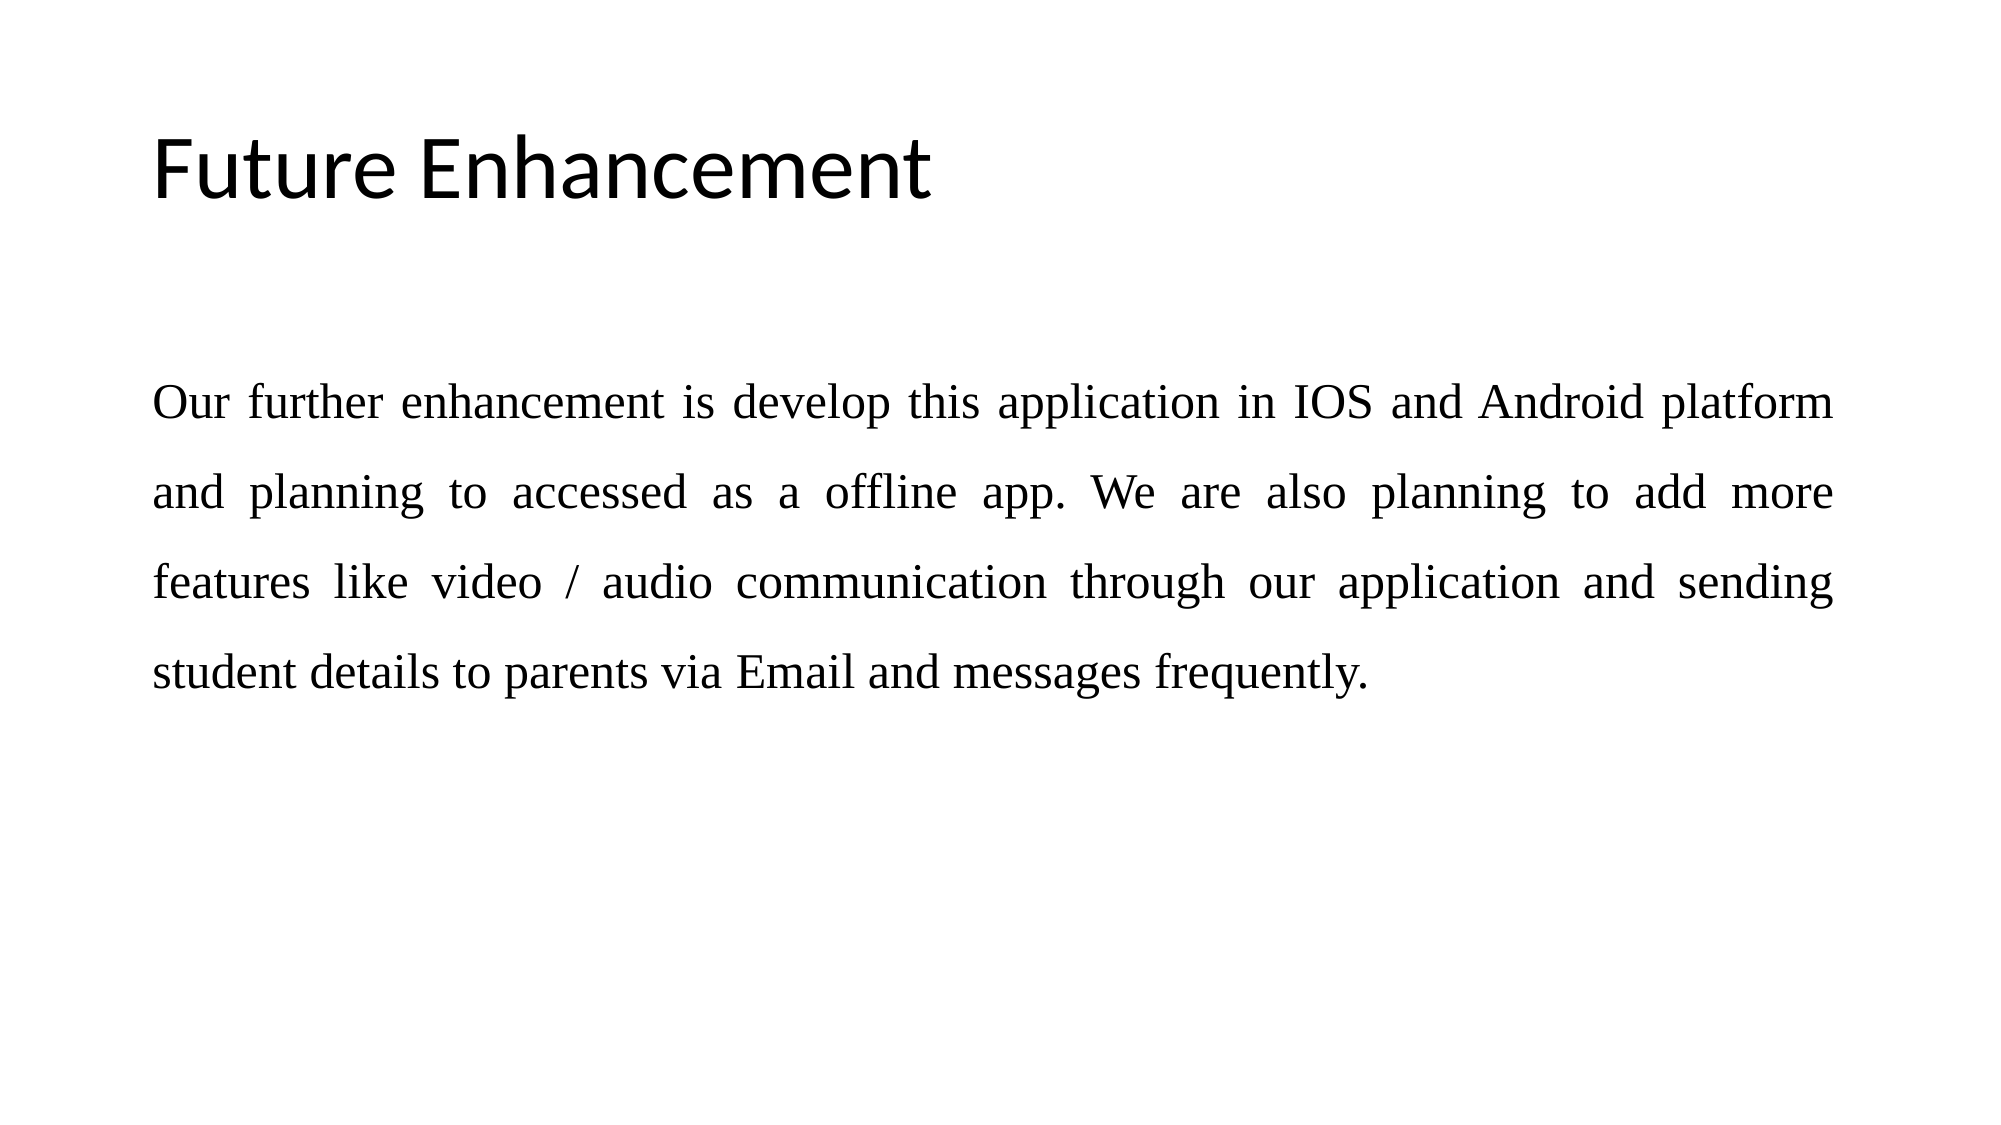

# Future Enhancement
Our further enhancement is develop this application in IOS and Android platform and planning to accessed as a offline app. We are also planning to add more features like video / audio communication through our application and sending student details to parents via Email and messages frequently.